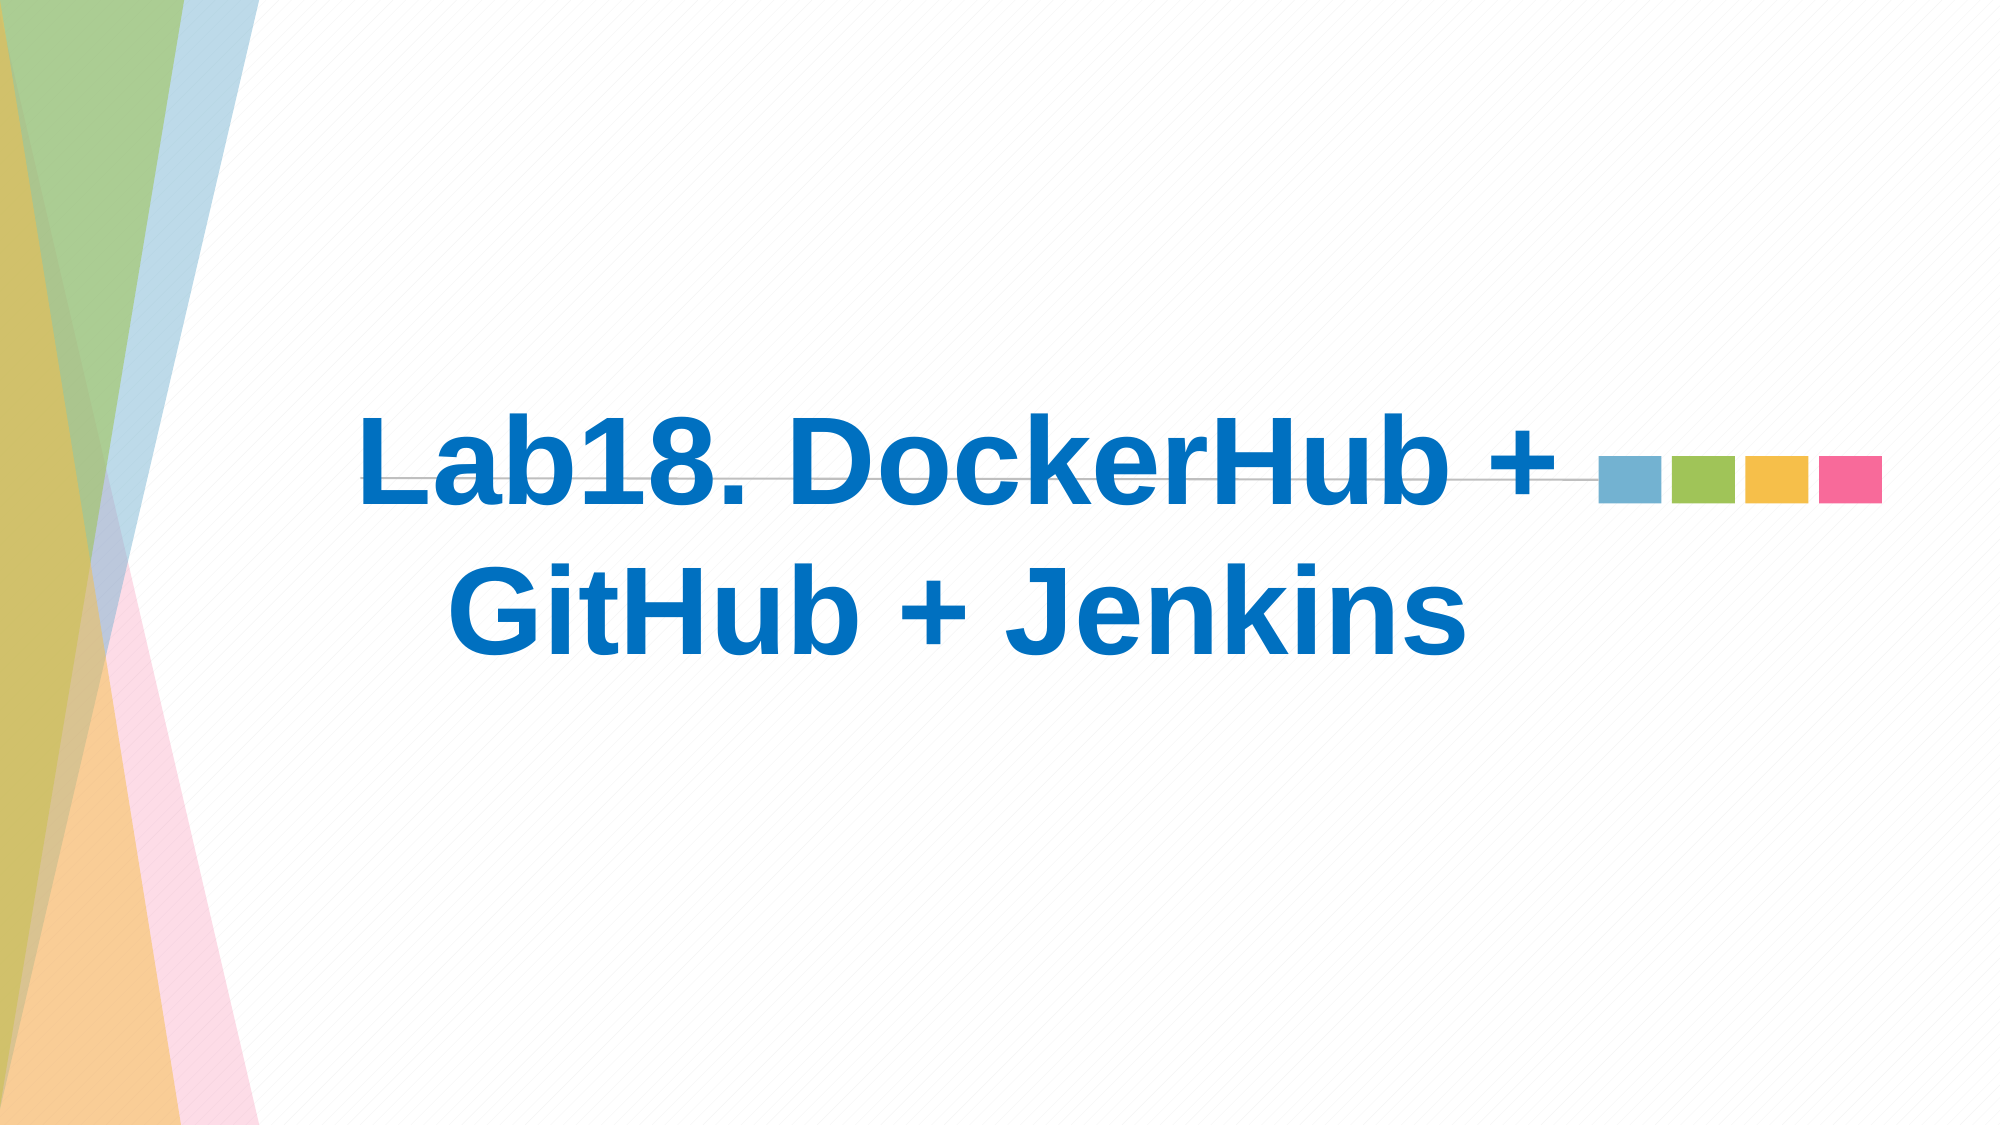

# Lab18. DockerHub + GitHub + Jenkins